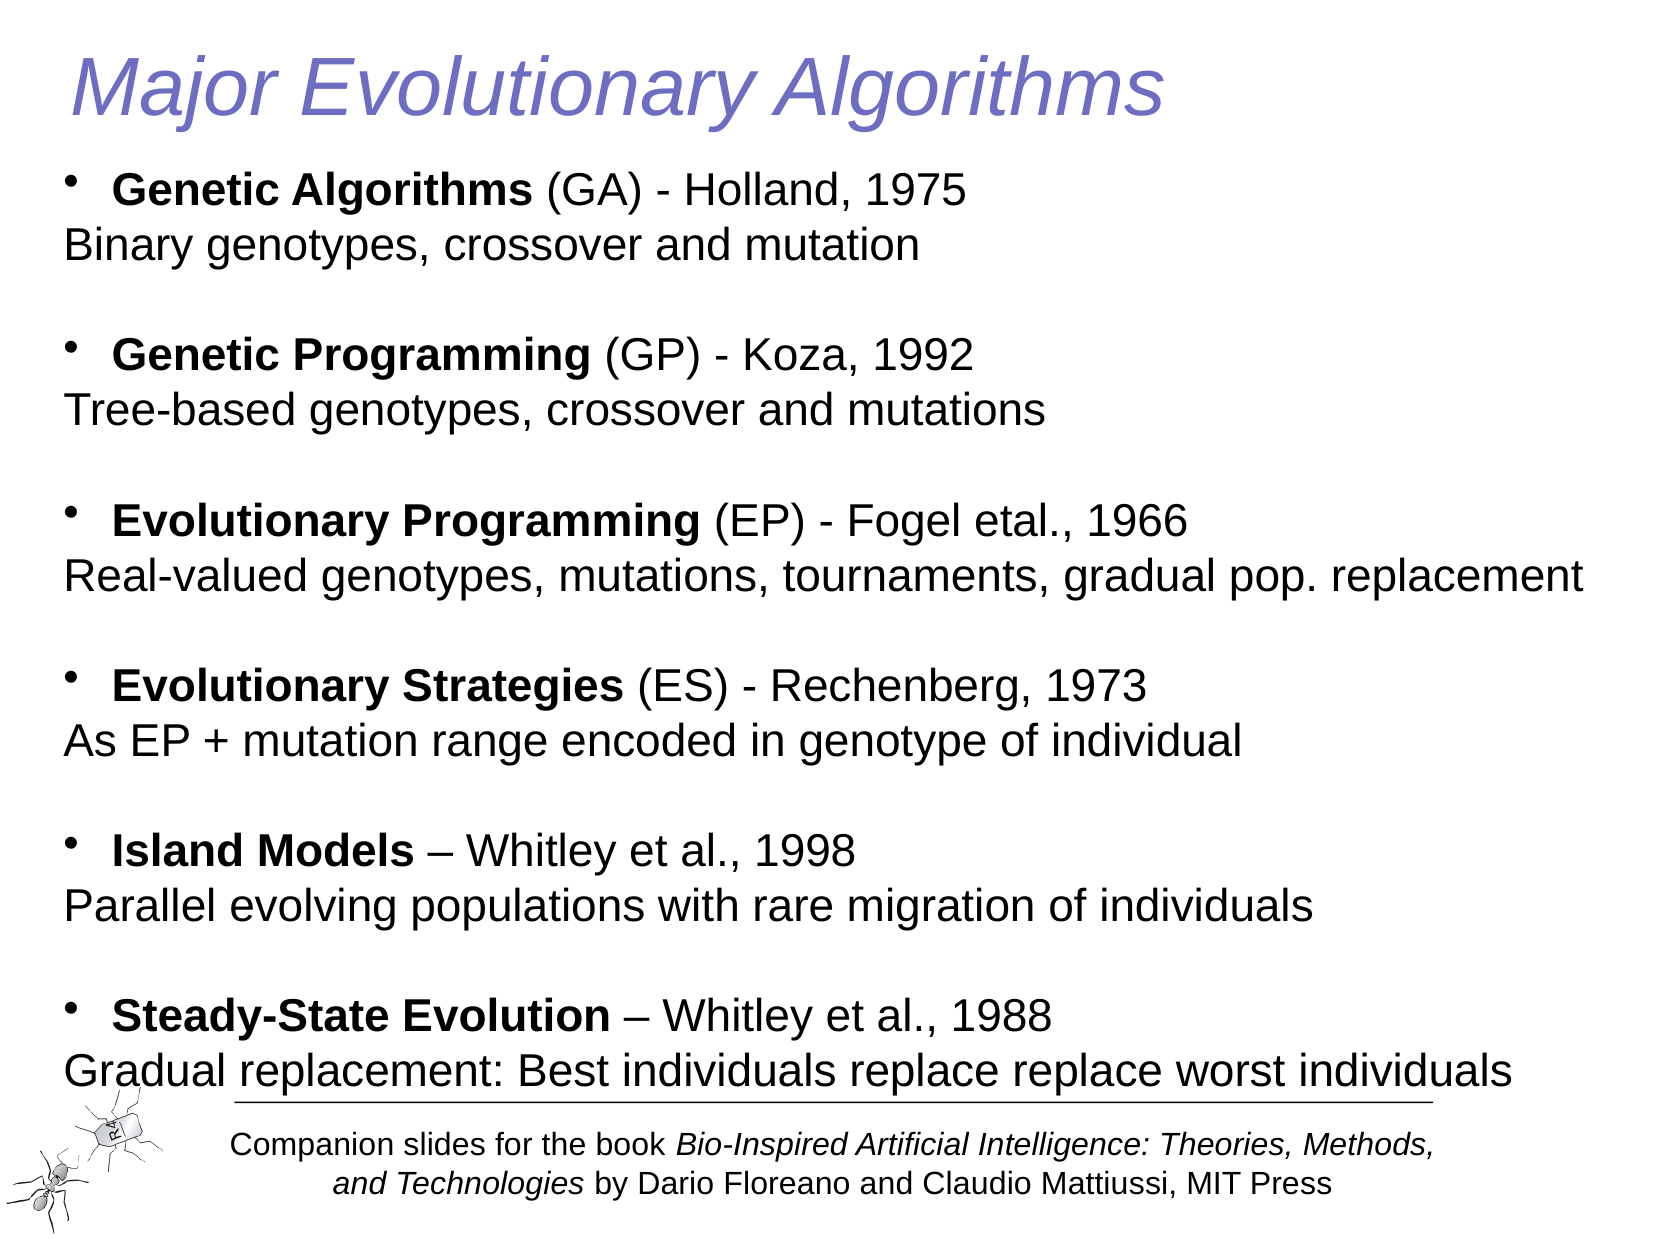

# Major Evolutionary Algorithms
 Genetic Algorithms (GA) - Holland, 1975
Binary genotypes, crossover and mutation

 Genetic Programming (GP) - Koza, 1992
Tree-based genotypes, crossover and mutations

 Evolutionary Programming (EP) - Fogel etal., 1966
Real-valued genotypes, mutations, tournaments, gradual pop. replacement

 Evolutionary Strategies (ES) - Rechenberg, 1973
As EP + mutation range encoded in genotype of individual

 Island Models – Whitley et al., 1998
Parallel evolving populations with rare migration of individuals

 Steady-State Evolution – Whitley et al., 1988
Gradual replacement: Best individuals replace replace worst individuals